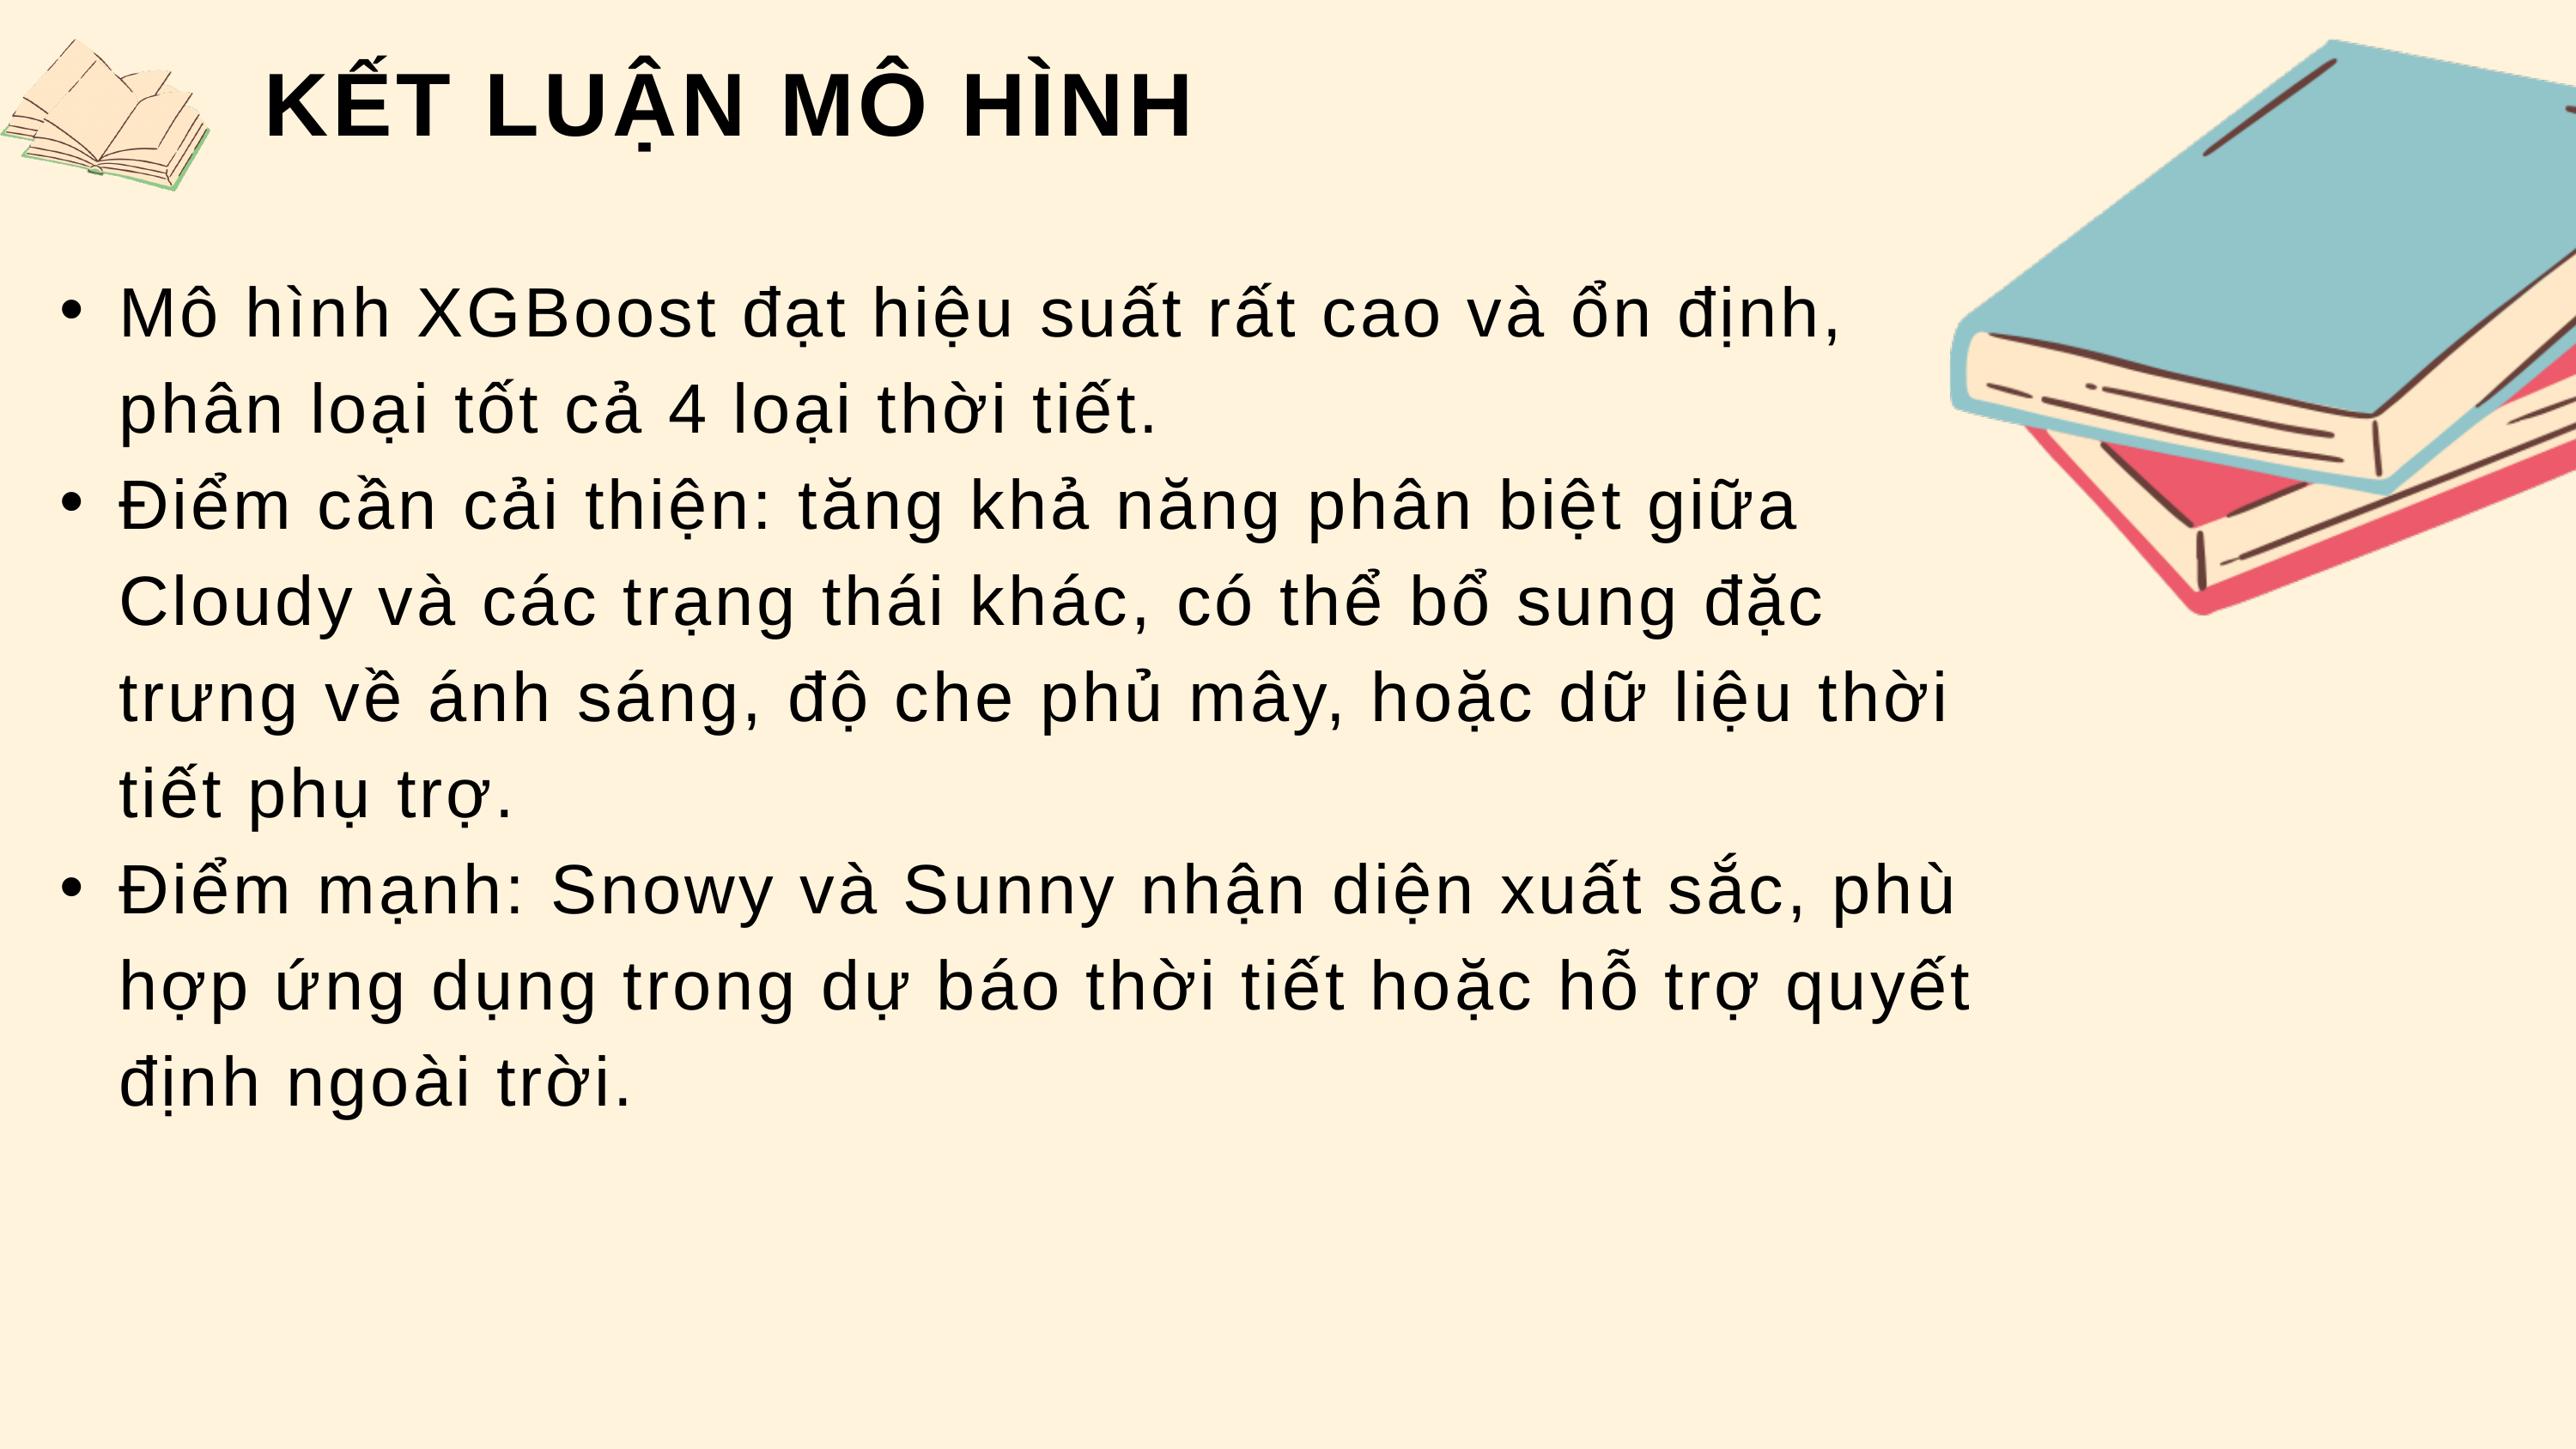

KẾT LUẬN MÔ HÌNH
Mô hình XGBoost đạt hiệu suất rất cao và ổn định, phân loại tốt cả 4 loại thời tiết.
Điểm cần cải thiện: tăng khả năng phân biệt giữa Cloudy và các trạng thái khác, có thể bổ sung đặc trưng về ánh sáng, độ che phủ mây, hoặc dữ liệu thời tiết phụ trợ.
Điểm mạnh: Snowy và Sunny nhận diện xuất sắc, phù hợp ứng dụng trong dự báo thời tiết hoặc hỗ trợ quyết định ngoài trời.